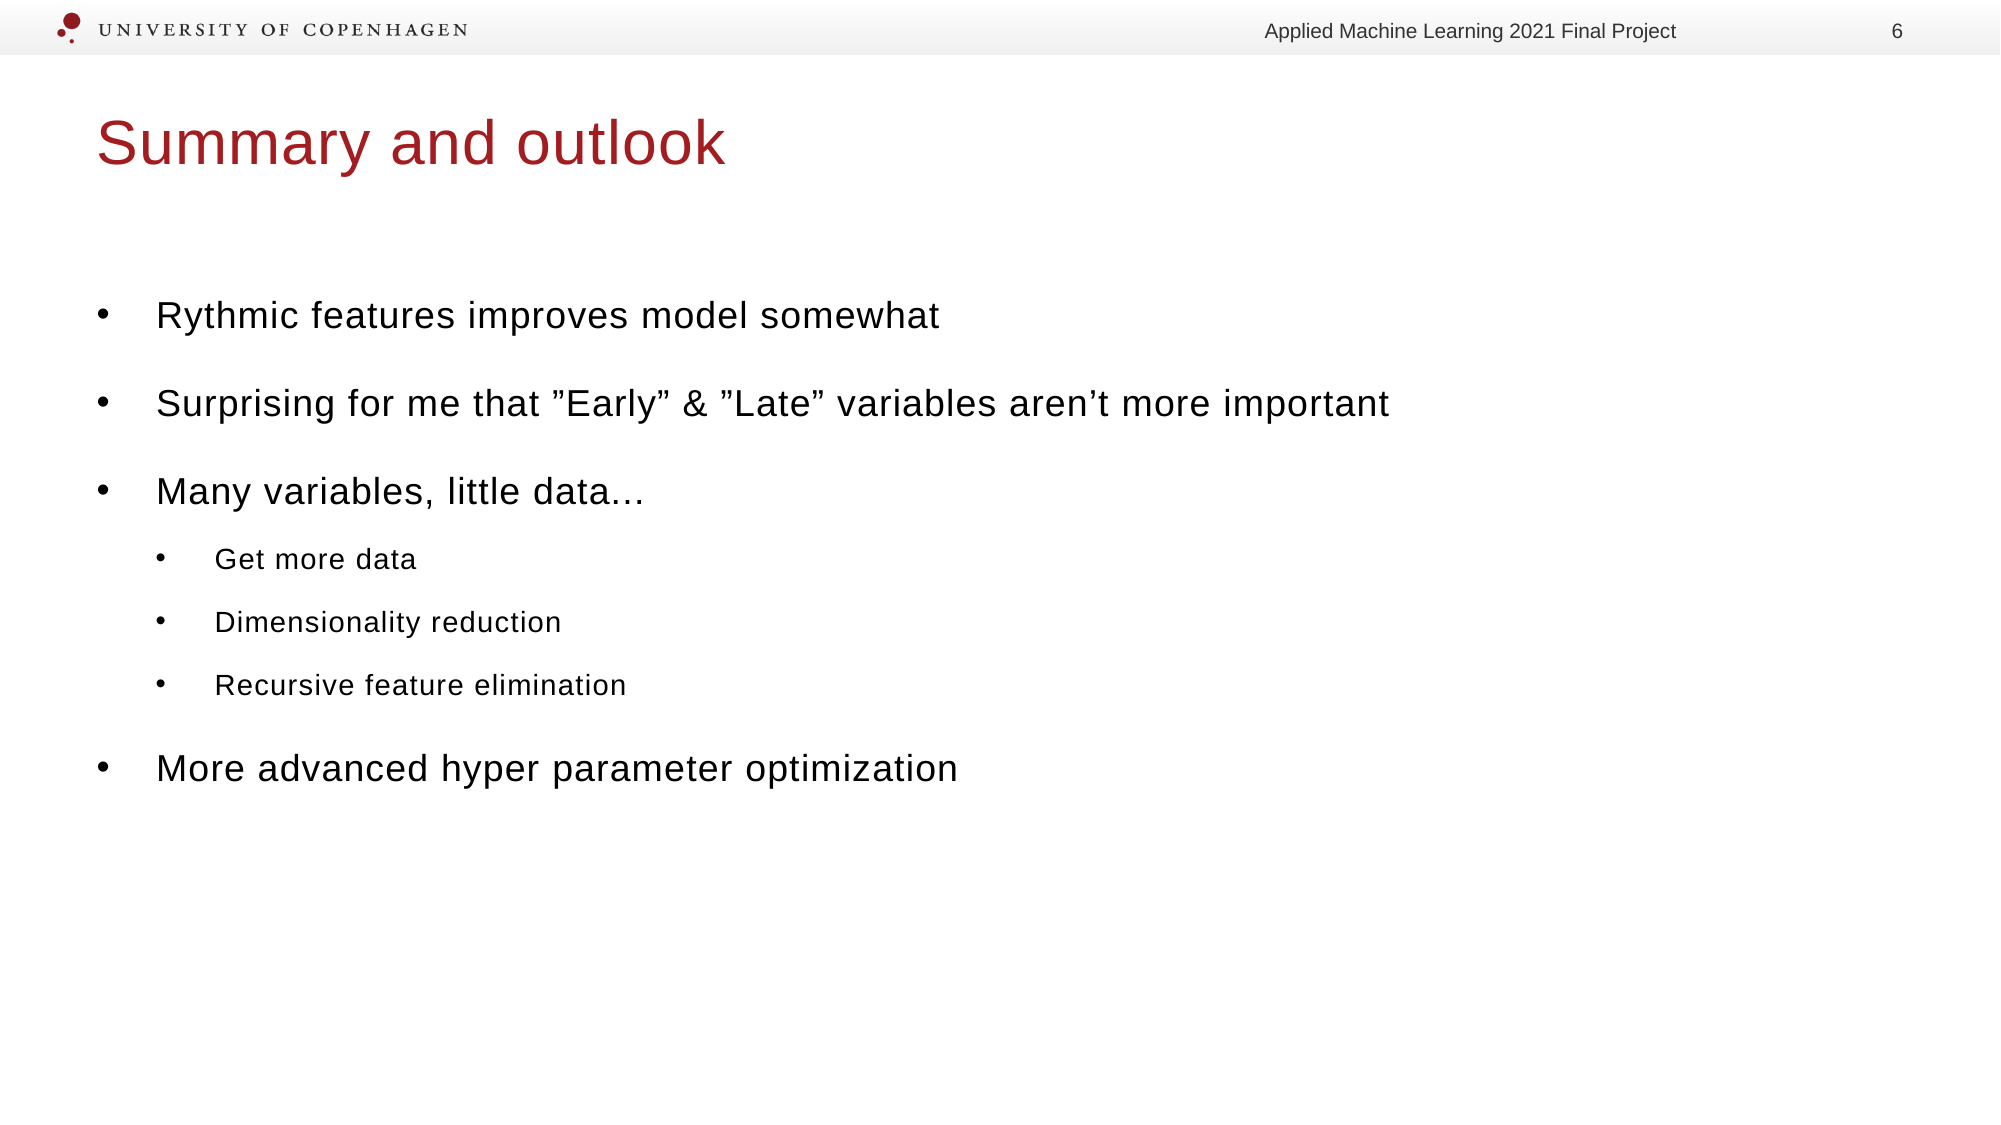

Applied Machine Learning 2021 Final Project
6
# Summary and outlook
Rythmic features improves model somewhat
Surprising for me that ”Early” & ”Late” variables aren’t more important
Many variables, little data...
Get more data
Dimensionality reduction
Recursive feature elimination
More advanced hyper parameter optimization